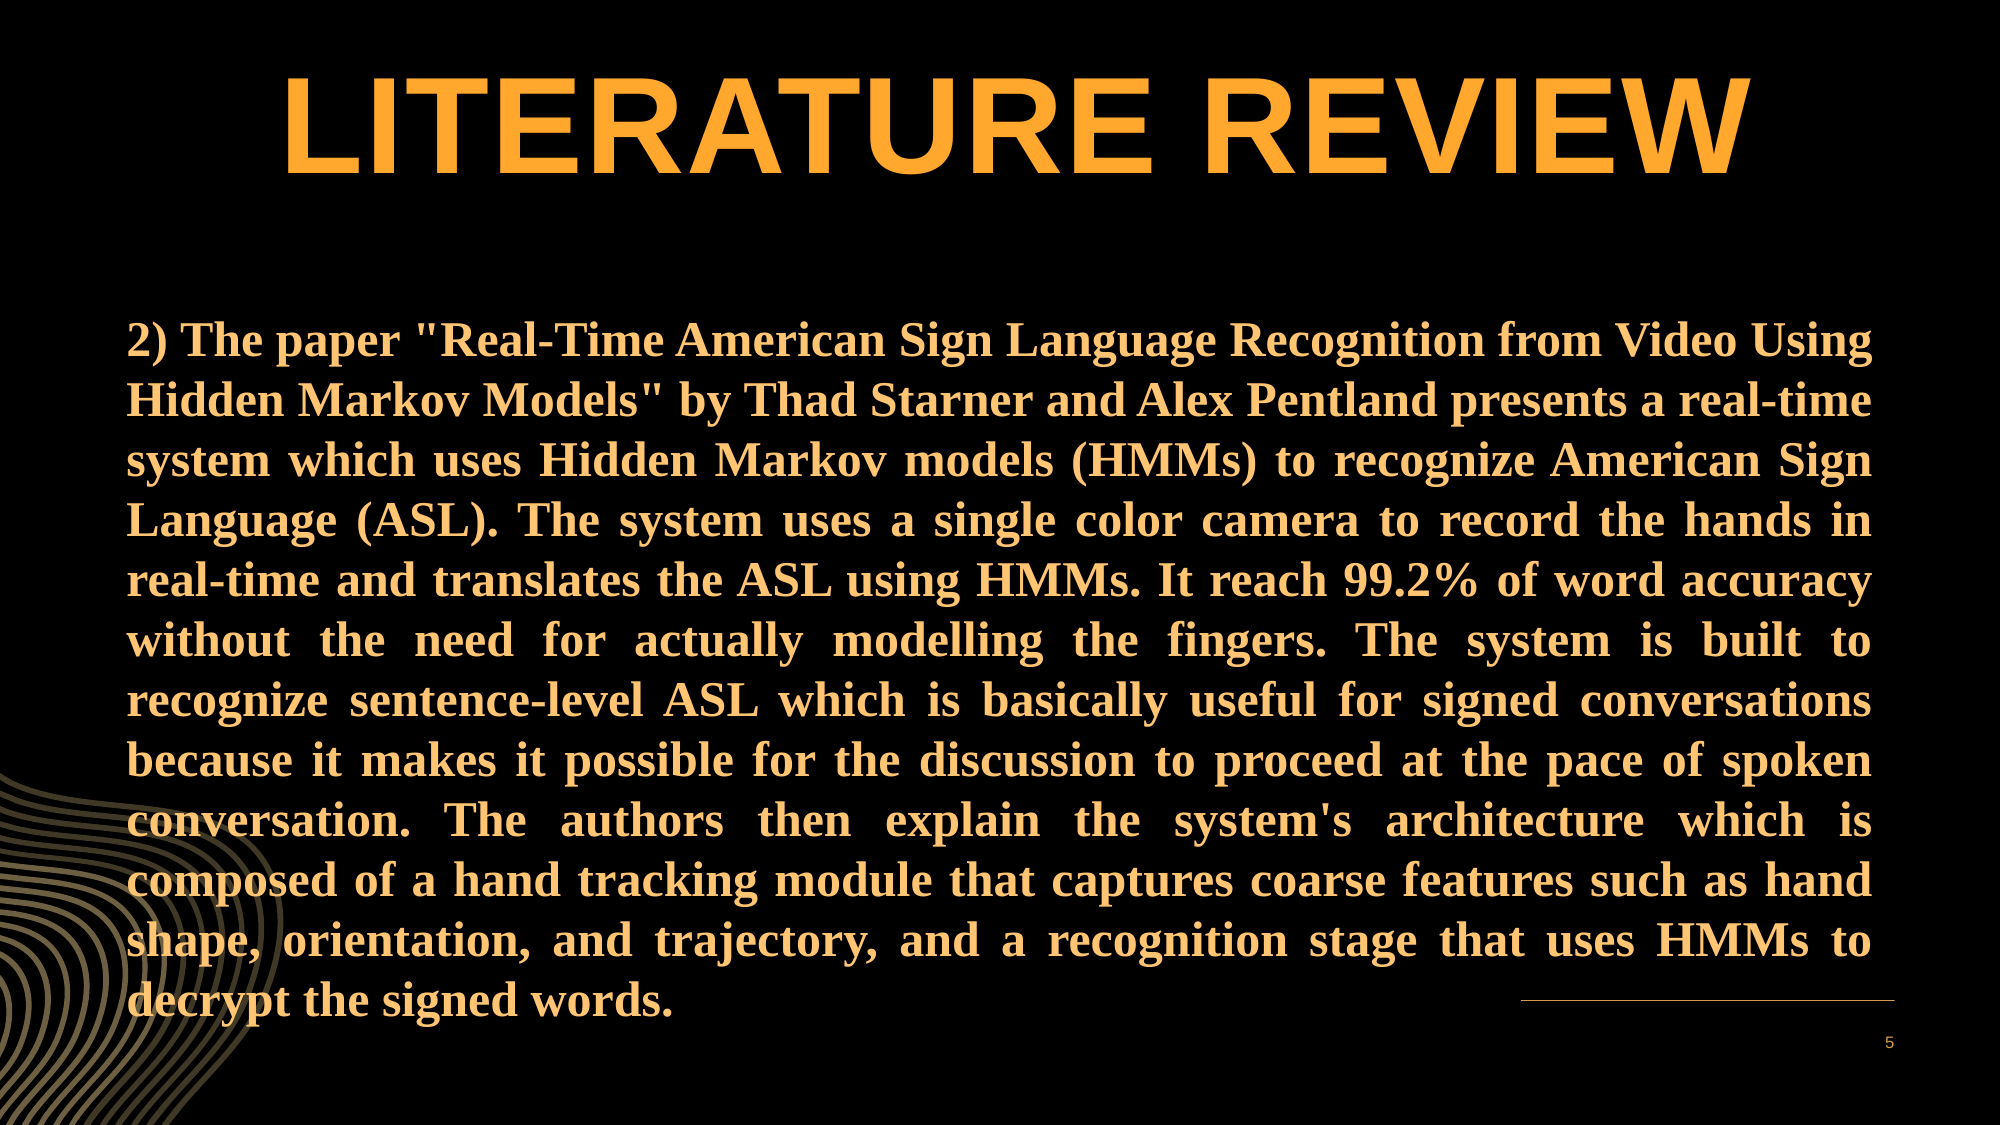

# Literature review
2) The paper "Real-Time American Sign Language Recognition from Video Using Hidden Markov Models" by Thad Starner and Alex Pentland presents a real-time system which uses Hidden Markov models (HMMs) to recognize American Sign Language (ASL). The system uses a single color camera to record the hands in real-time and translates the ASL using HMMs. It reach 99.2% of word accuracy without the need for actually modelling the fingers. The system is built to recognize sentence-level ASL which is basically useful for signed conversations because it makes it possible for the discussion to proceed at the pace of spoken conversation. The authors then explain the system's architecture which is composed of a hand tracking module that captures coarse features such as hand shape, orientation, and trajectory, and a recognition stage that uses HMMs to decrypt the signed words.
5